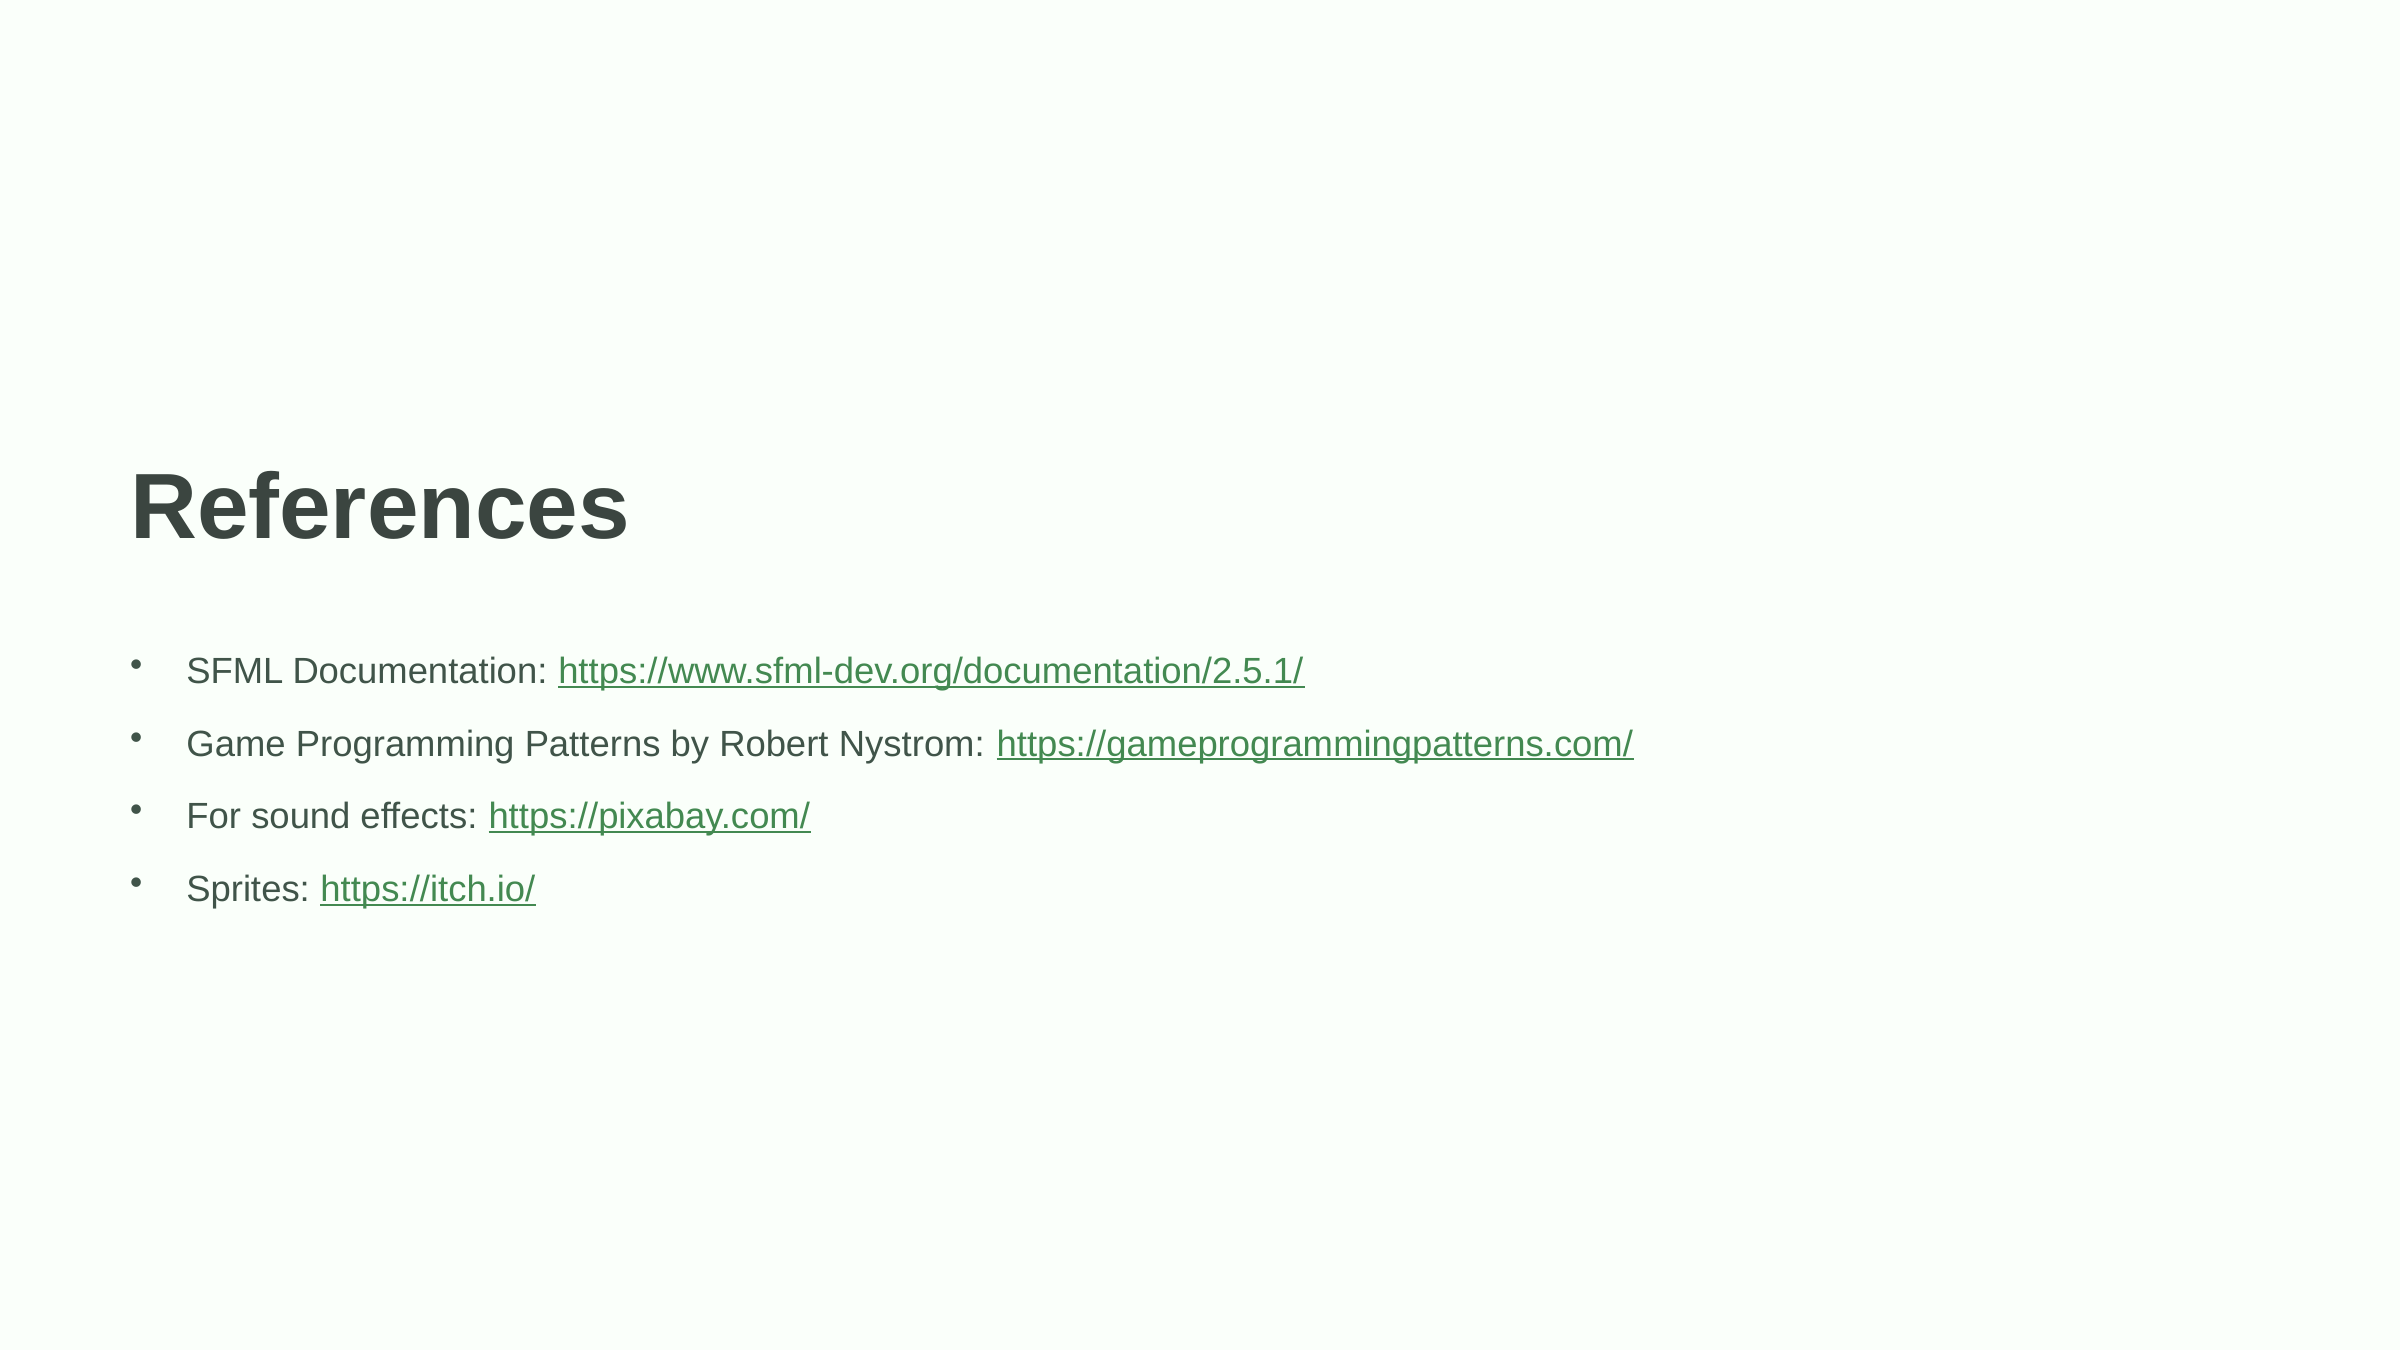

References
SFML Documentation: https://www.sfml-dev.org/documentation/2.5.1/
Game Programming Patterns by Robert Nystrom: https://gameprogrammingpatterns.com/
For sound effects: https://pixabay.com/
Sprites: https://itch.io/